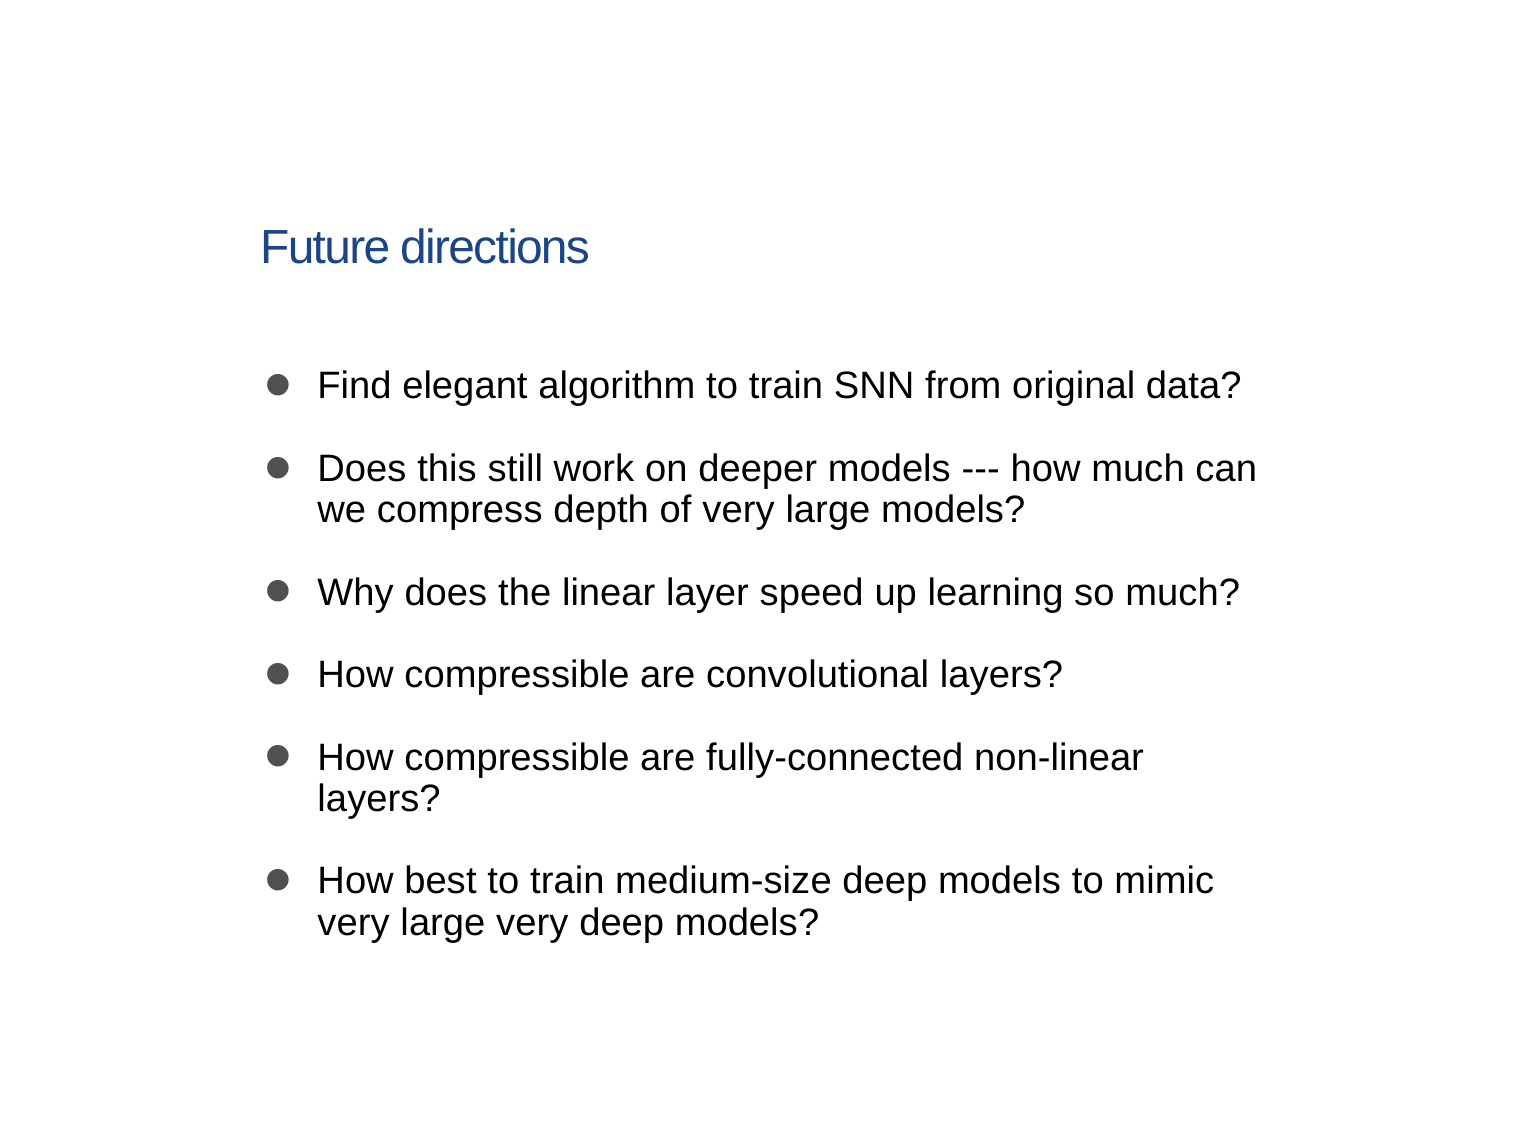

# Future directions

Find elegant algorithm to train SNN from original data?

Does this still work on deeper models --- how much can we compress depth of very large models?

Why does the linear layer speed up learning so much?

How compressible are convolutional layers?

How compressible are fully-connected non-linear layers?

How best to train medium-size deep models to mimic very large very deep models?